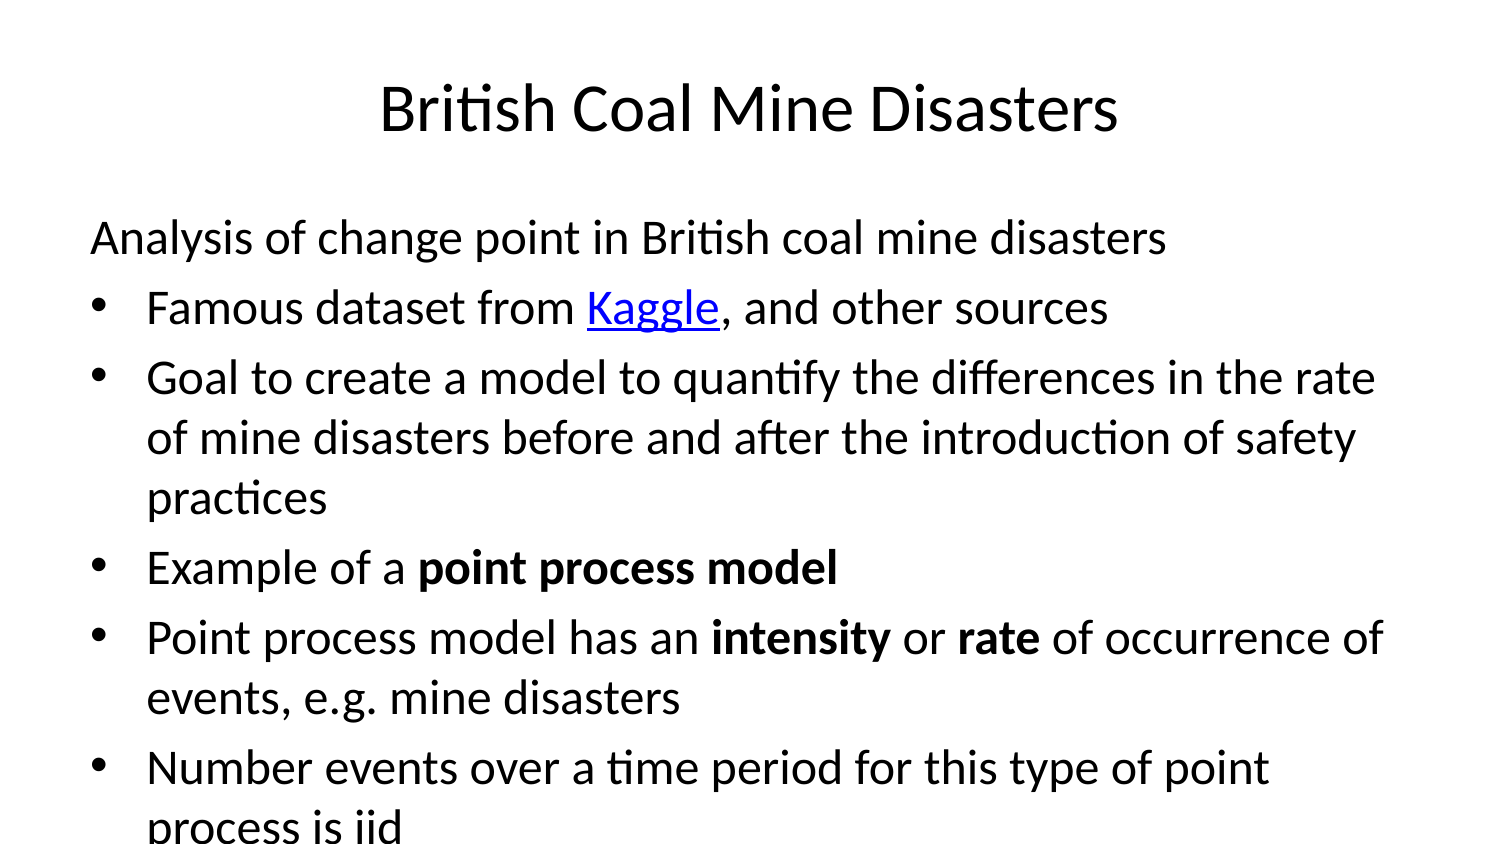

# British Coal Mine Disasters
Analysis of change point in British coal mine disasters
Famous dataset from Kaggle, and other sources
Goal to create a model to quantify the differences in the rate of mine disasters before and after the introduction of safety practices
Example of a point process model
Point process model has an intensity or rate of occurrence of events, e.g. mine disasters
Number events over a time period for this type of point process is iid
The number of events per time period are a iid draw from some probability distribution
Because of the iid nature of the point process, no autoregressive (AR) effect